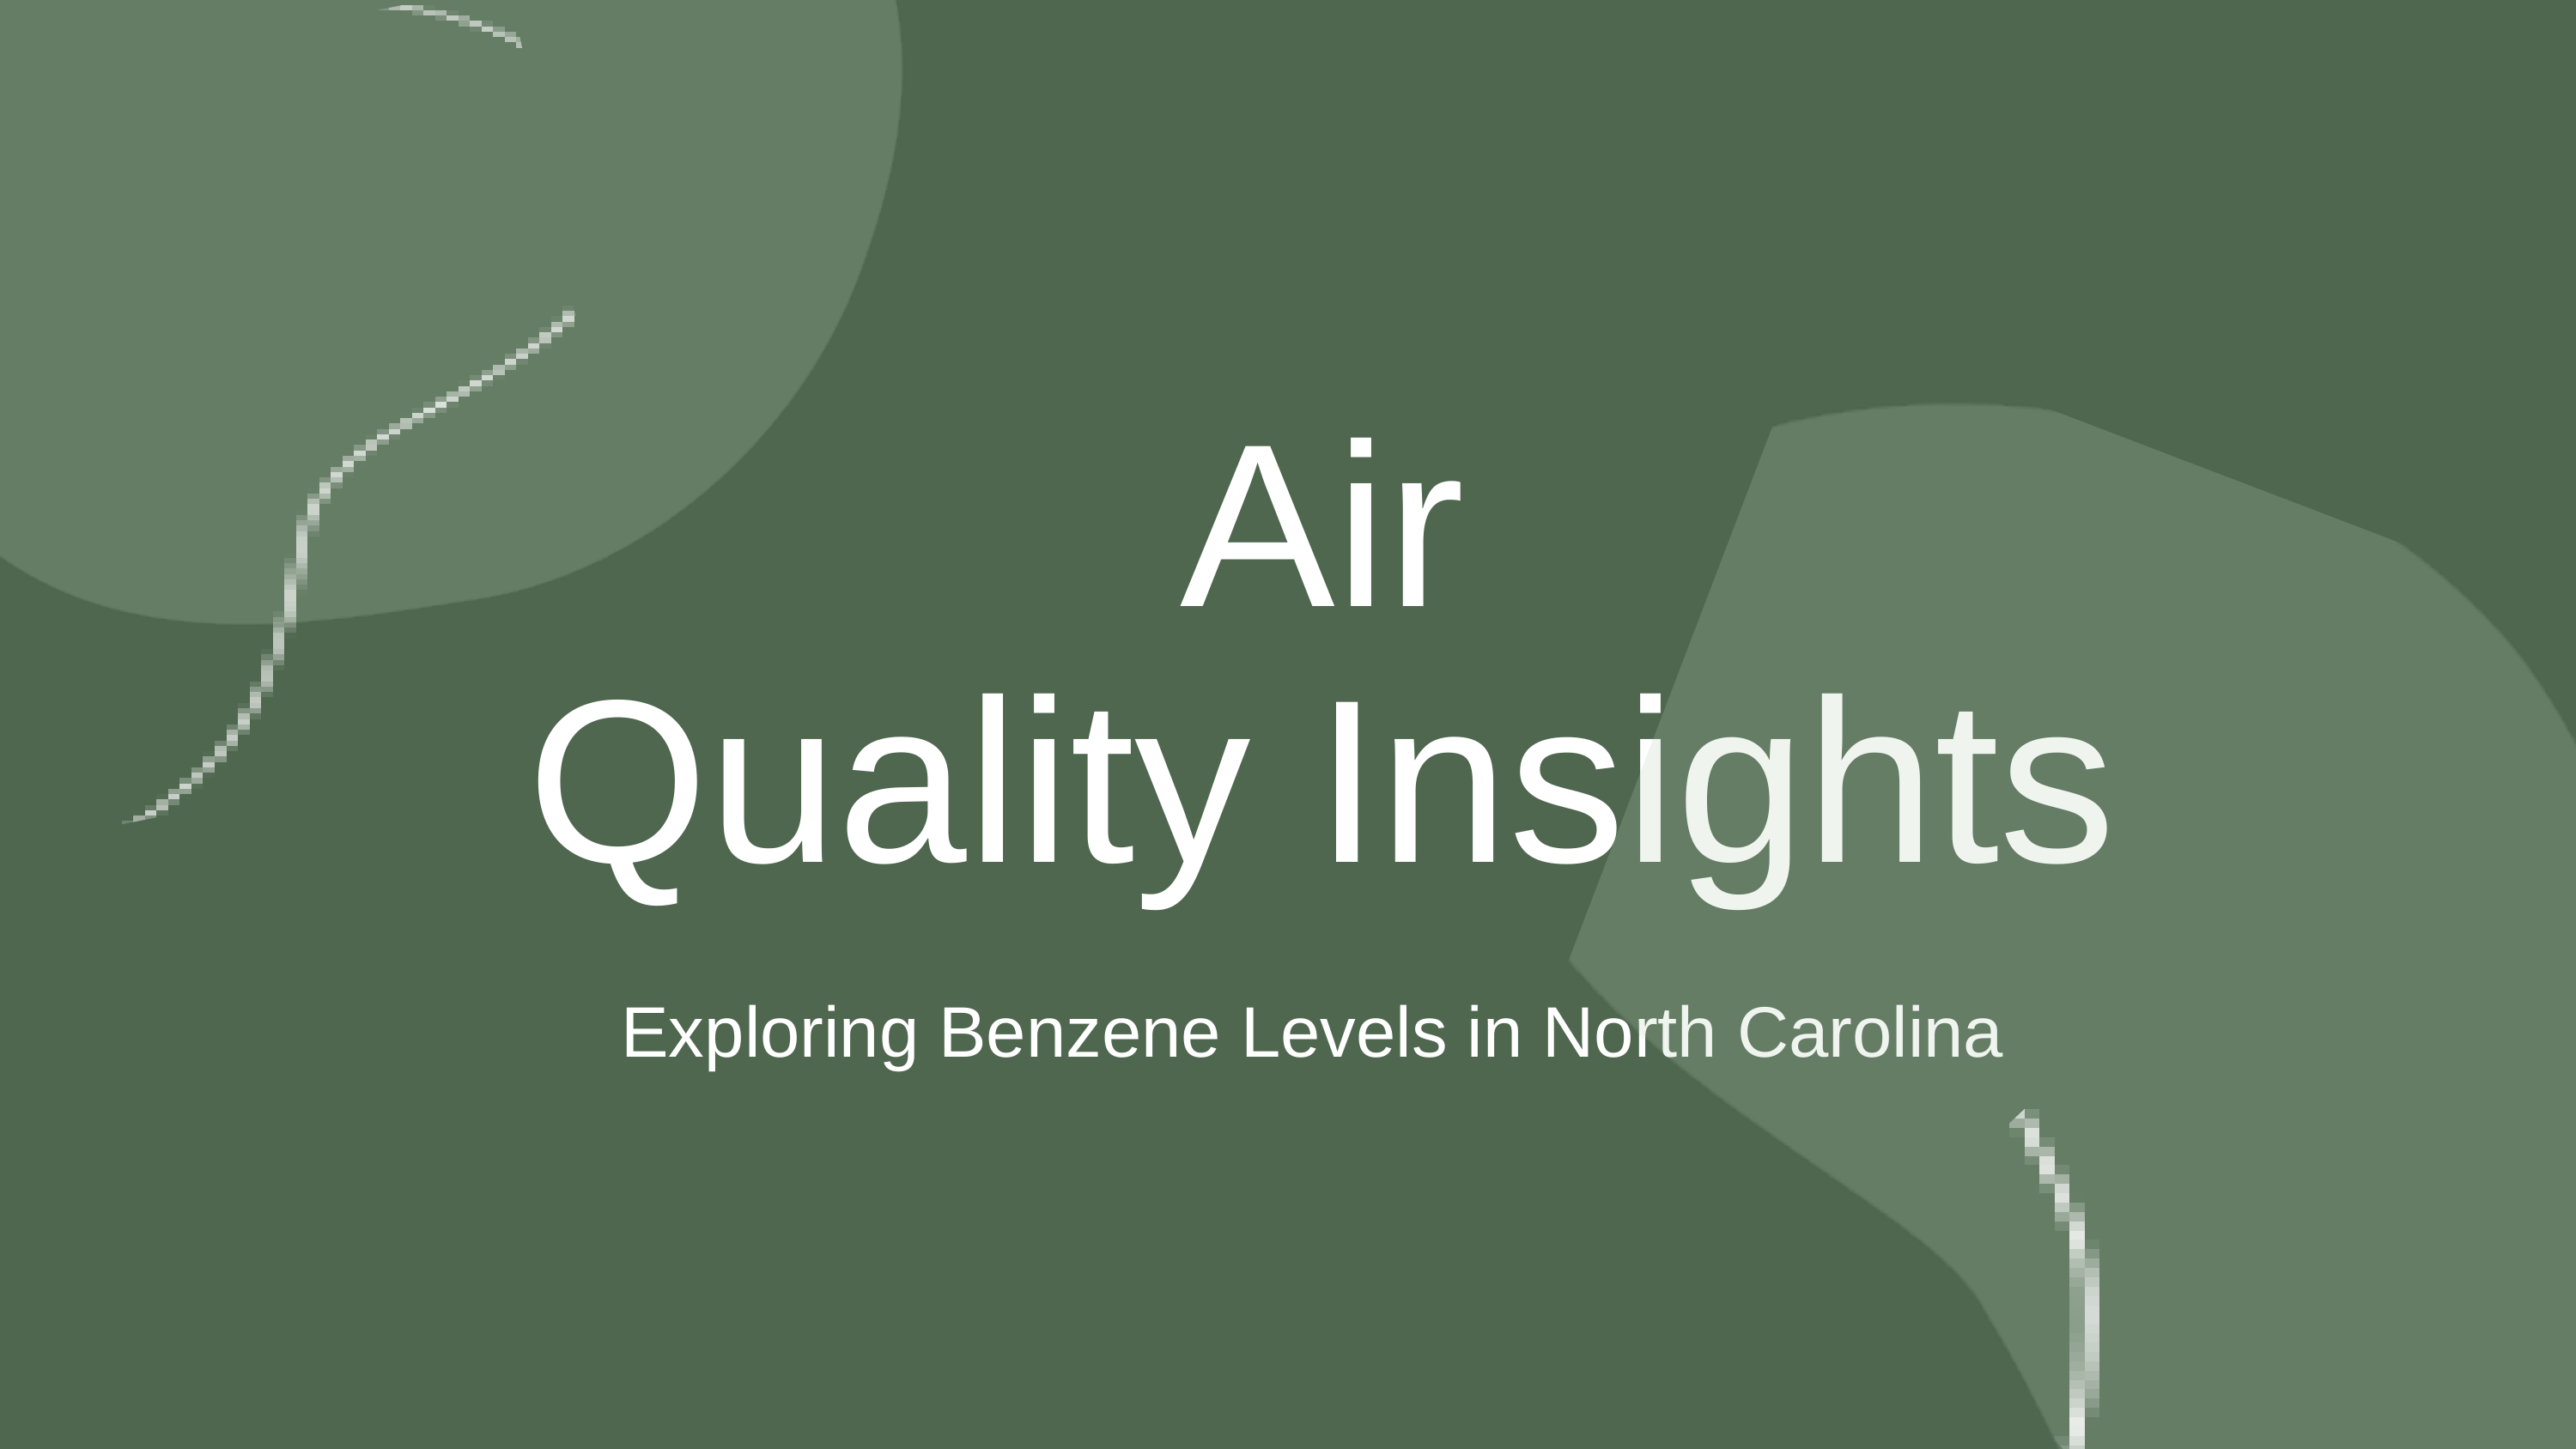

Air
Quality Insights
Exploring Benzene Levels in North Carolina